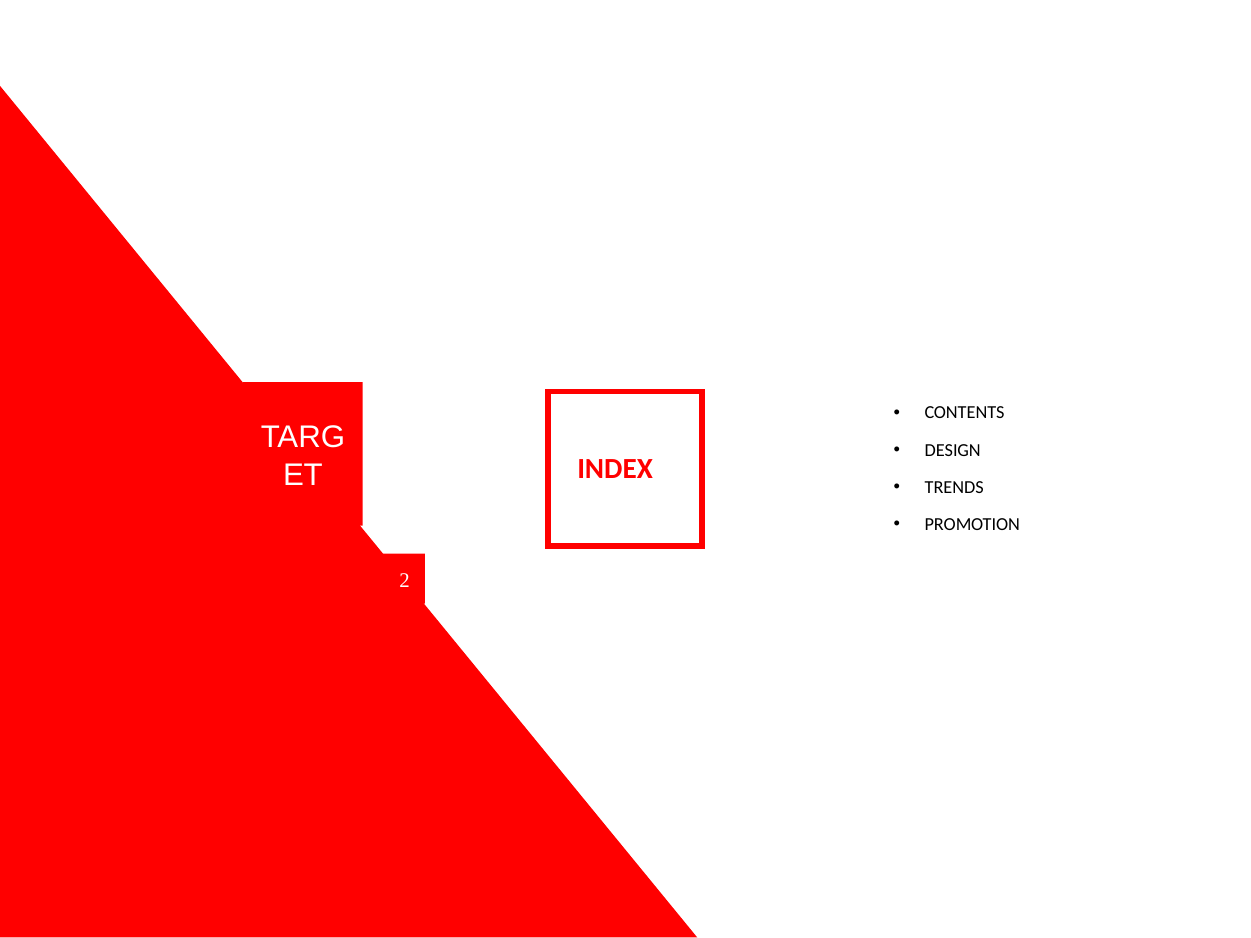

# INDEX
CONTENTS
DESIGN
TRENDS
PROMOTION
2